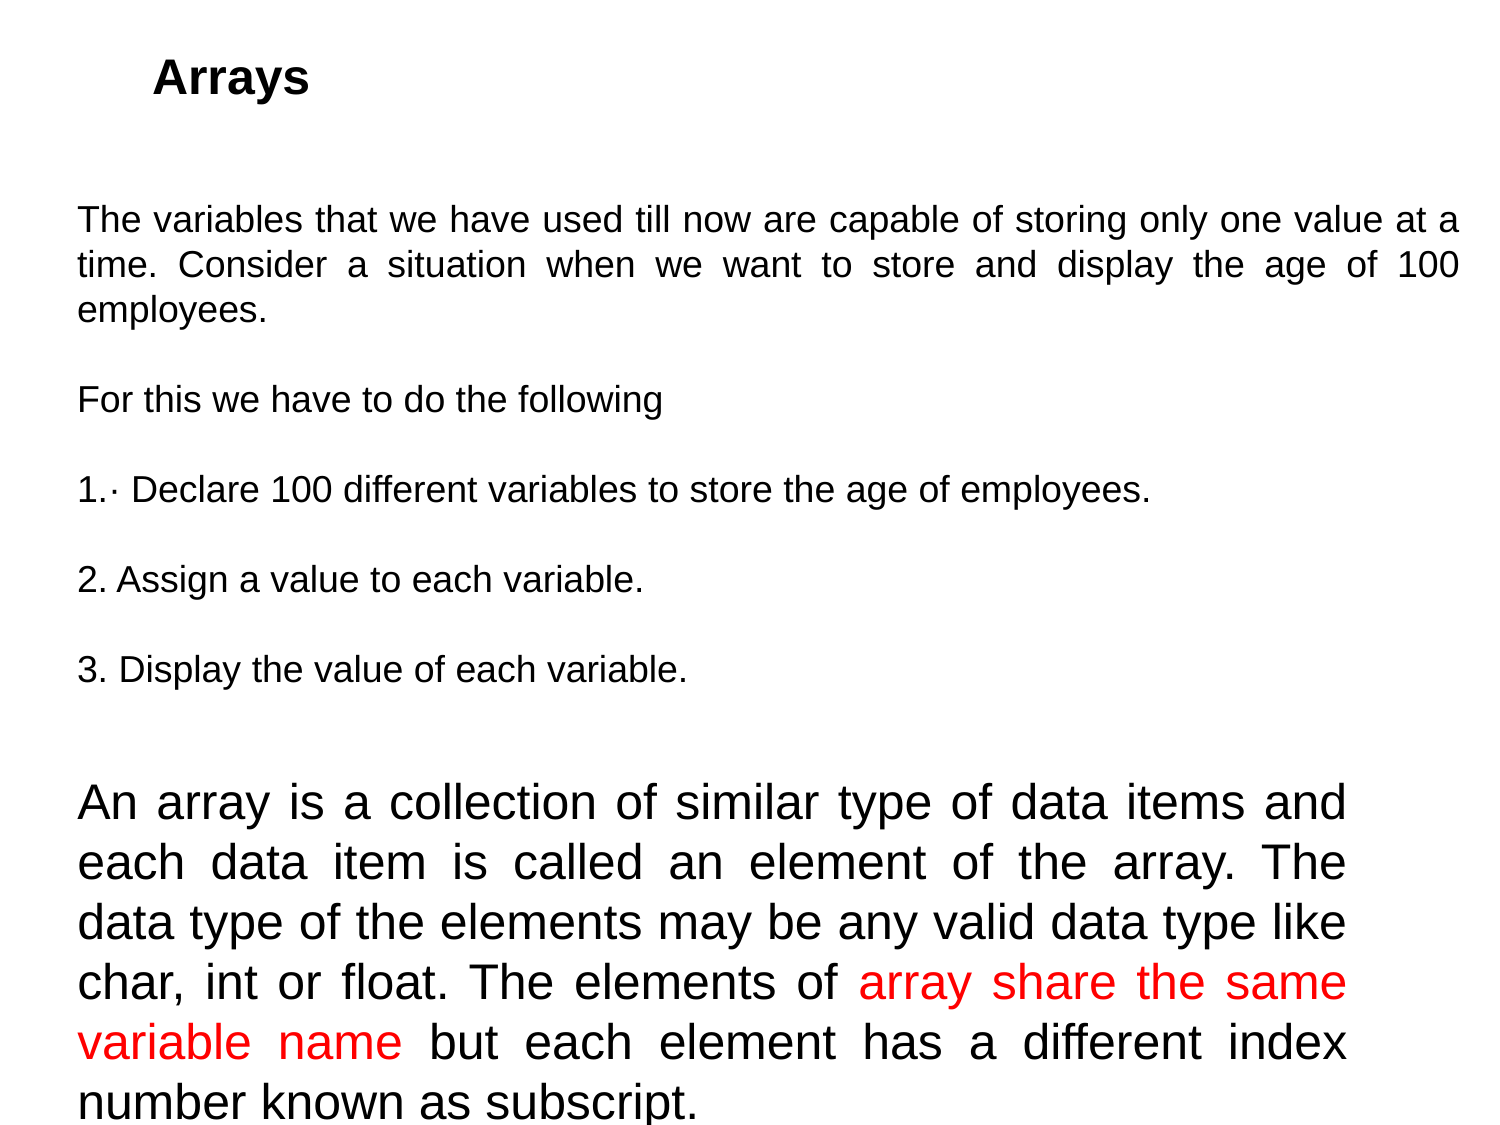

Arrays
The variables that we have used till now are capable of storing only one value at a time. Consider a situation when we want to store and display the age of 100 employees.

For this we have to do the following

1.· Declare 100 different variables to store the age of employees.

2. Assign a value to each variable.

3. Display the value of each variable.
An array is a collection of similar type of data items and each data item is called an element of the array. The data type of the elements may be any valid data type like char, int or float. The elements of array share the same variable name but each element has a different index number known as subscript.